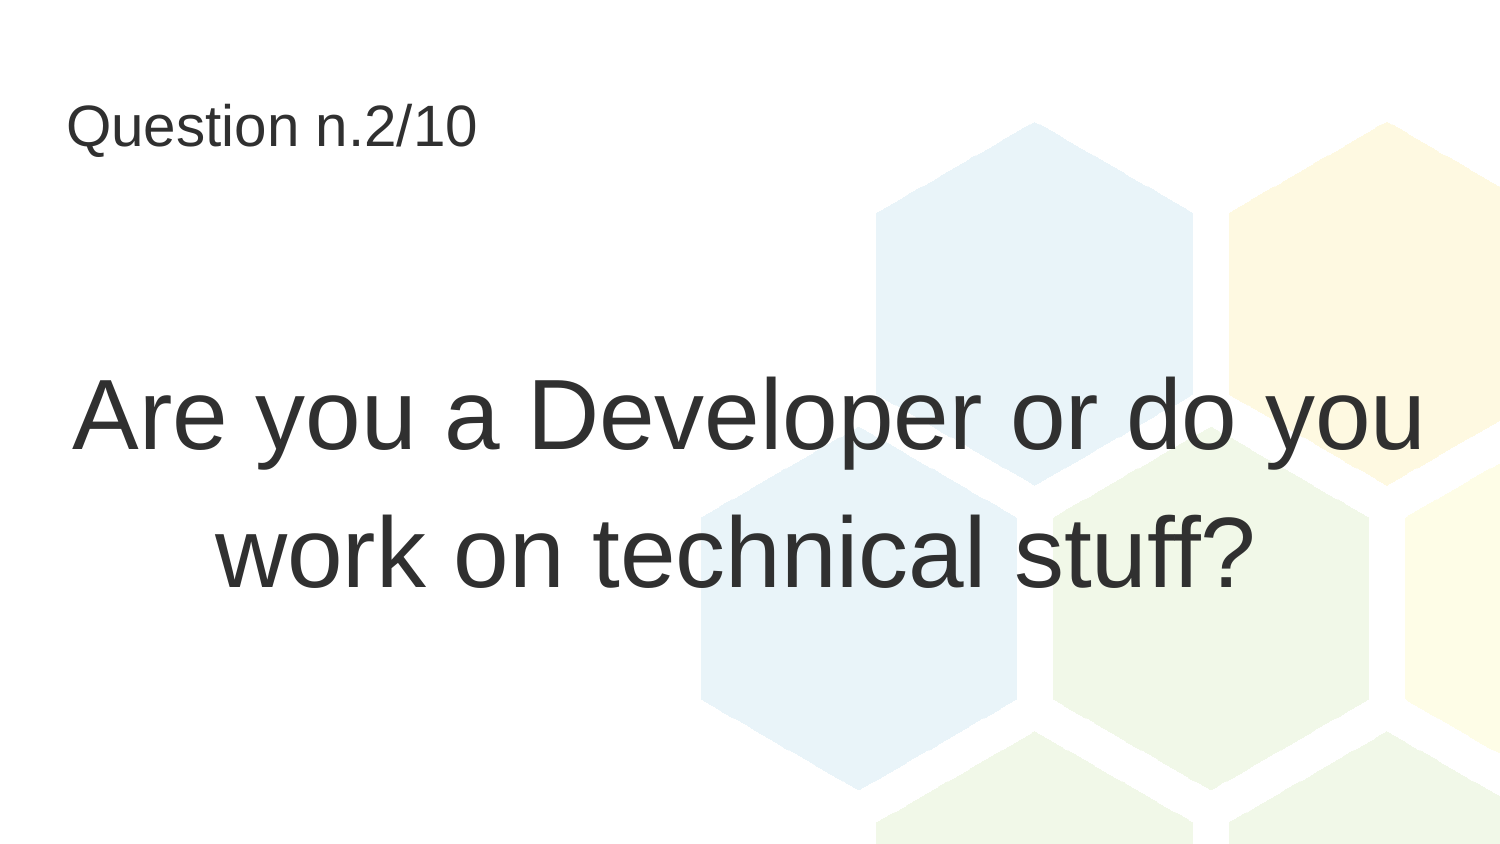

# Question n.2/10
Are you a Developer or do you work on technical stuff?